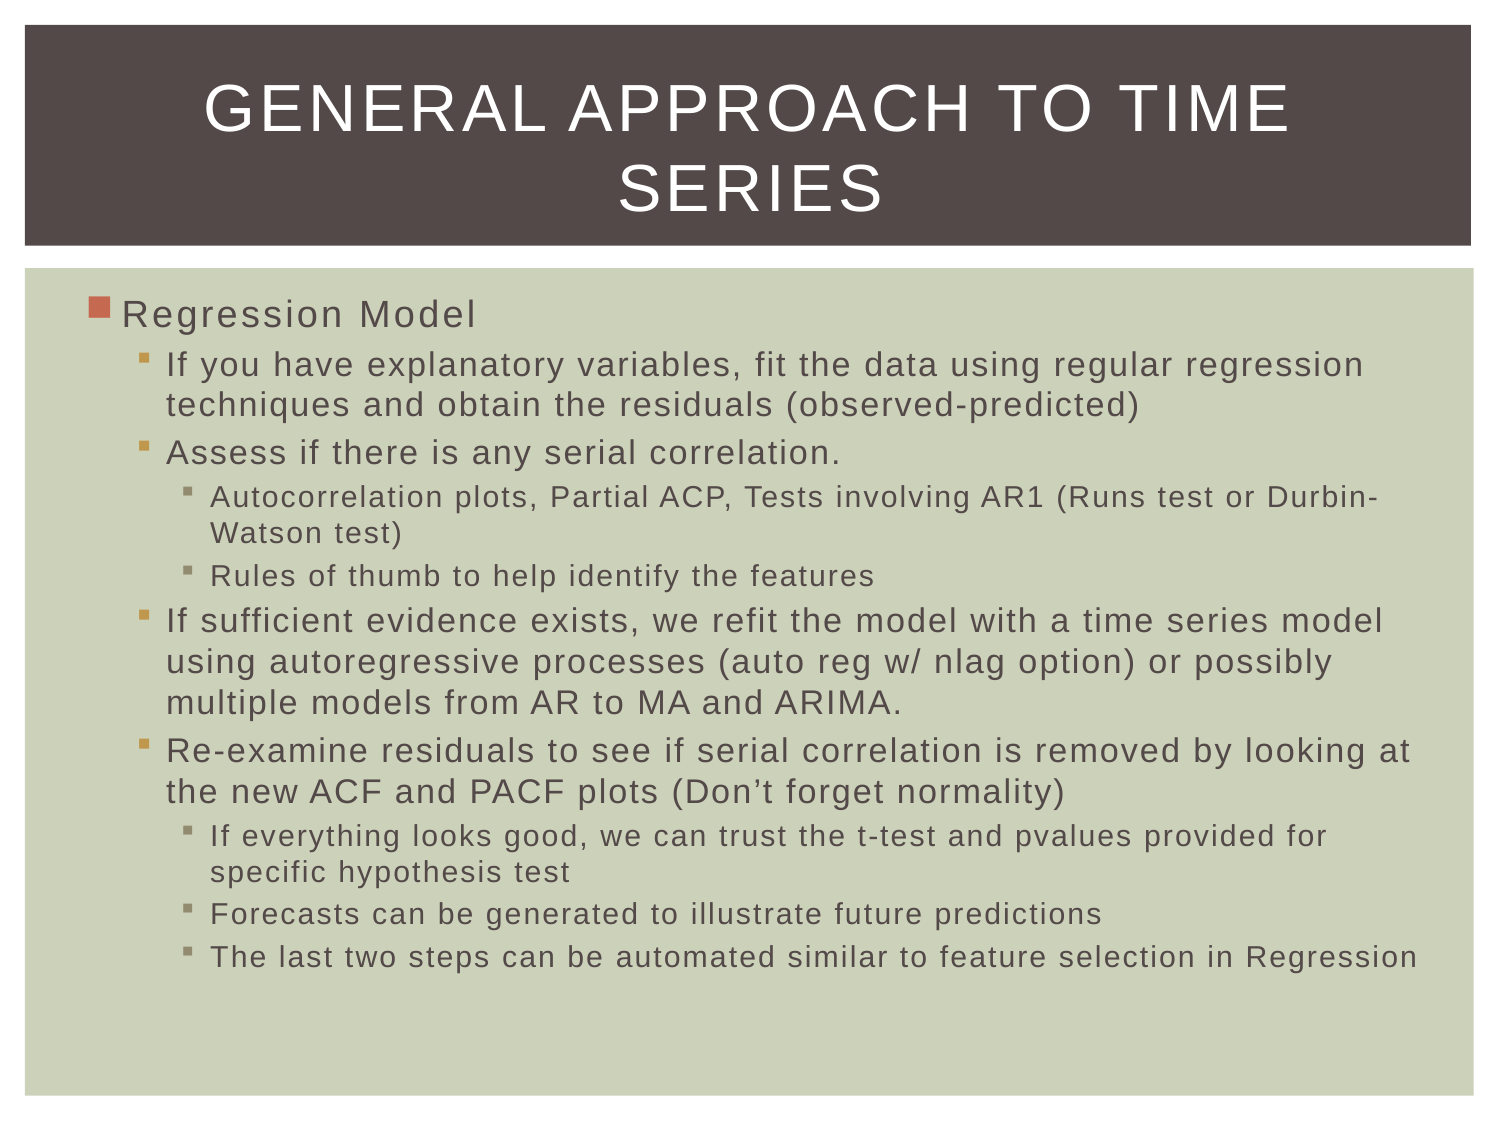

# General Approach to Time Series
Regression Model
If you have explanatory variables, fit the data using regular regression techniques and obtain the residuals (observed-predicted)
Assess if there is any serial correlation.
Autocorrelation plots, Partial ACP, Tests involving AR1 (Runs test or Durbin-Watson test)
Rules of thumb to help identify the features
If sufficient evidence exists, we refit the model with a time series model using autoregressive processes (auto reg w/ nlag option) or possibly multiple models from AR to MA and ARIMA.
Re-examine residuals to see if serial correlation is removed by looking at the new ACF and PACF plots (Don’t forget normality)
If everything looks good, we can trust the t-test and pvalues provided for specific hypothesis test
Forecasts can be generated to illustrate future predictions
The last two steps can be automated similar to feature selection in Regression